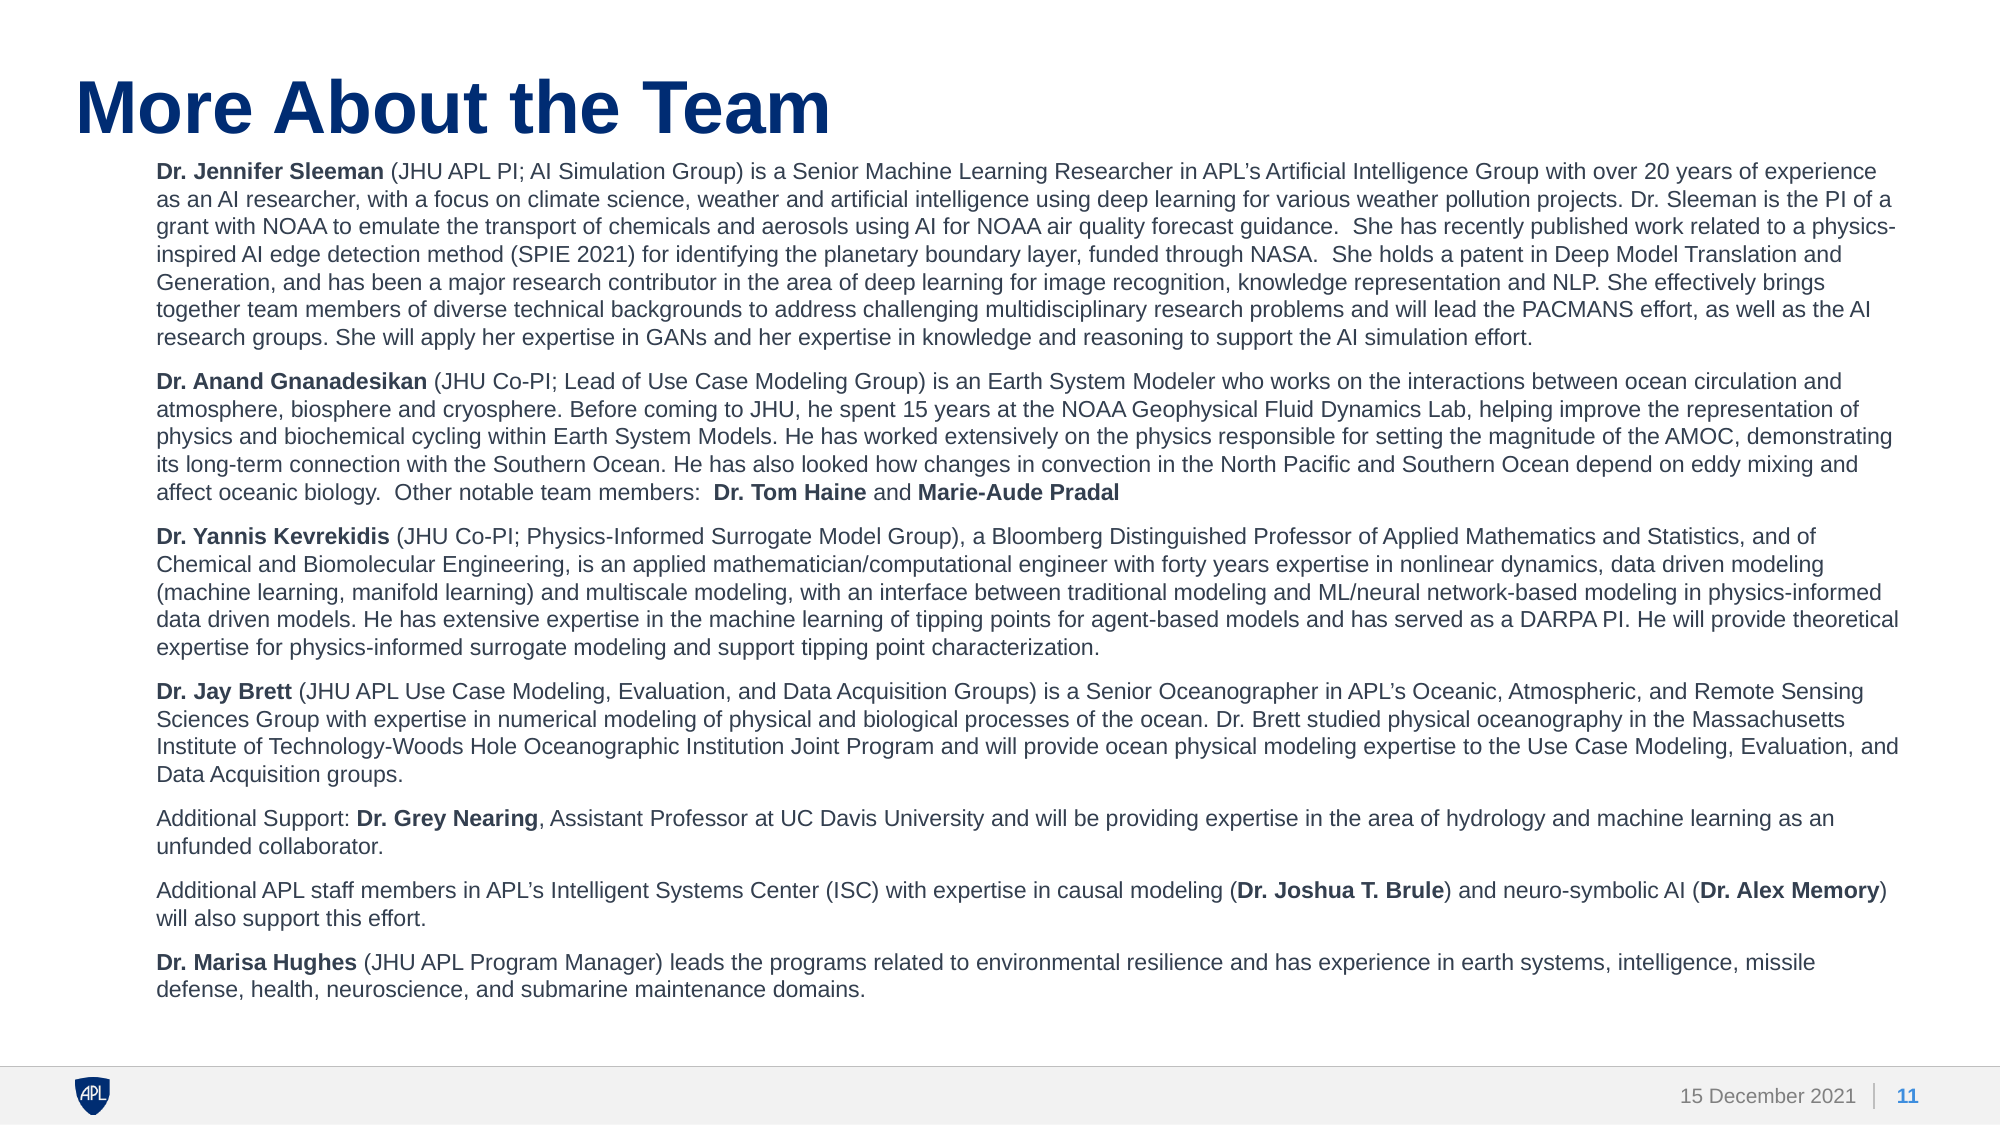

# More About the Team
Dr. Jennifer Sleeman (JHU APL PI; AI Simulation Group) is a Senior Machine Learning Researcher in APL’s Artificial Intelligence Group with over 20 years of experience as an AI researcher, with a focus on climate science, weather and artificial intelligence using deep learning for various weather pollution projects. Dr. Sleeman is the PI of a grant with NOAA to emulate the transport of chemicals and aerosols using AI for NOAA air quality forecast guidance.  She has recently published work related to a physics-inspired AI edge detection method (SPIE 2021) for identifying the planetary boundary layer, funded through NASA.  She holds a patent in Deep Model Translation and Generation, and has been a major research contributor in the area of deep learning for image recognition, knowledge representation and NLP. She effectively brings together team members of diverse technical backgrounds to address challenging multidisciplinary research problems and will lead the PACMANS effort, as well as the AI research groups. She will apply her expertise in GANs and her expertise in knowledge and reasoning to support the AI simulation effort.
Dr. Anand Gnanadesikan (JHU Co-PI; Lead of Use Case Modeling Group) is an Earth System Modeler who works on the interactions between ocean circulation and atmosphere, biosphere and cryosphere. Before coming to JHU, he spent 15 years at the NOAA Geophysical Fluid Dynamics Lab, helping improve the representation of physics and biochemical cycling within Earth System Models. He has worked extensively on the physics responsible for setting the magnitude of the AMOC, demonstrating its long-term connection with the Southern Ocean. He has also looked how changes in convection in the North Pacific and Southern Ocean depend on eddy mixing and affect oceanic biology.  Other notable team members:  Dr. Tom Haine and Marie-Aude Pradal
Dr. Yannis Kevrekidis (JHU Co-PI; Physics-Informed Surrogate Model Group), a Bloomberg Distinguished Professor of Applied Mathematics and Statistics, and of Chemical and Biomolecular Engineering, is an applied mathematician/computational engineer with forty years expertise in nonlinear dynamics, data driven modeling (machine learning, manifold learning) and multiscale modeling, with an interface between traditional modeling and ML/neural network-based modeling in physics-informed data driven models. He has extensive expertise in the machine learning of tipping points for agent-based models and has served as a DARPA PI. He will provide theoretical expertise for physics-informed surrogate modeling and support tipping point characterization.
Dr. Jay Brett (JHU APL Use Case Modeling, Evaluation, and Data Acquisition Groups) is a Senior Oceanographer in APL’s Oceanic, Atmospheric, and Remote Sensing Sciences Group with expertise in numerical modeling of physical and biological processes of the ocean. Dr. Brett studied physical oceanography in the Massachusetts Institute of Technology-Woods Hole Oceanographic Institution Joint Program and will provide ocean physical modeling expertise to the Use Case Modeling, Evaluation, and Data Acquisition groups.
Additional Support: Dr. Grey Nearing, Assistant Professor at UC Davis University and will be providing expertise in the area of hydrology and machine learning as an unfunded collaborator.
Additional APL staff members in APL’s Intelligent Systems Center (ISC) with expertise in causal modeling (Dr. Joshua T. Brule) and neuro-symbolic AI (Dr. Alex Memory) will also support this effort.
Dr. Marisa Hughes (JHU APL Program Manager) leads the programs related to environmental resilience and has experience in earth systems, intelligence, missile defense, health, neuroscience, and submarine maintenance domains.
11
15 December 2021